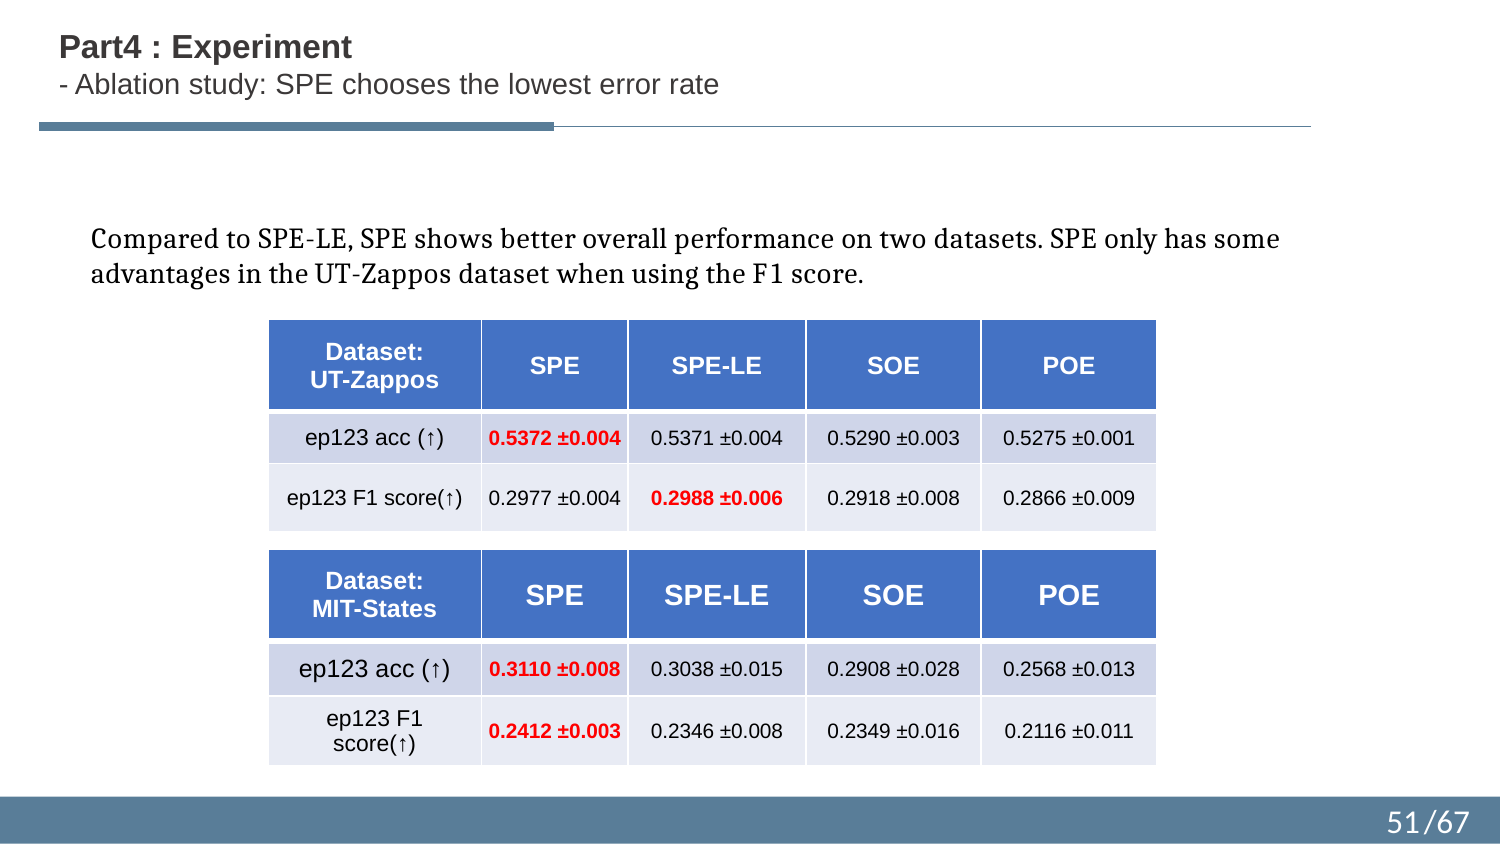

Part4 : Experiment
- Ablation study: SPE chooses the lowest error rate
Compared to SPE-LE, SPE shows better overall performance on two datasets. SPE only has some advantages in the UT-Zappos dataset when using the F1 score.
| Dataset: UT-Zappos | SPE | SPE-LE | SOE | POE |
| --- | --- | --- | --- | --- |
| ep123 acc (↑) | 0.5372 ±0.004 | 0.5371 ±0.004 | 0.5290 ±0.003 | 0.5275 ±0.001 |
| ep123 F1 score(↑) | 0.2977 ±0.004 | 0.2988 ±0.006 | 0.2918 ±0.008 | 0.2866 ±0.009 |
| Dataset: MIT-States | SPE | SPE-LE | SOE | POE |
| --- | --- | --- | --- | --- |
| ep123 acc (↑) | 0.3110 ±0.008 | 0.3038 ±0.015 | 0.2908 ±0.028 | 0.2568 ±0.013 |
| ep123 F1 score(↑) | 0.2412 ±0.003 | 0.2346 ±0.008 | 0.2349 ±0.016 | 0.2116 ±0.011 |
51
/67